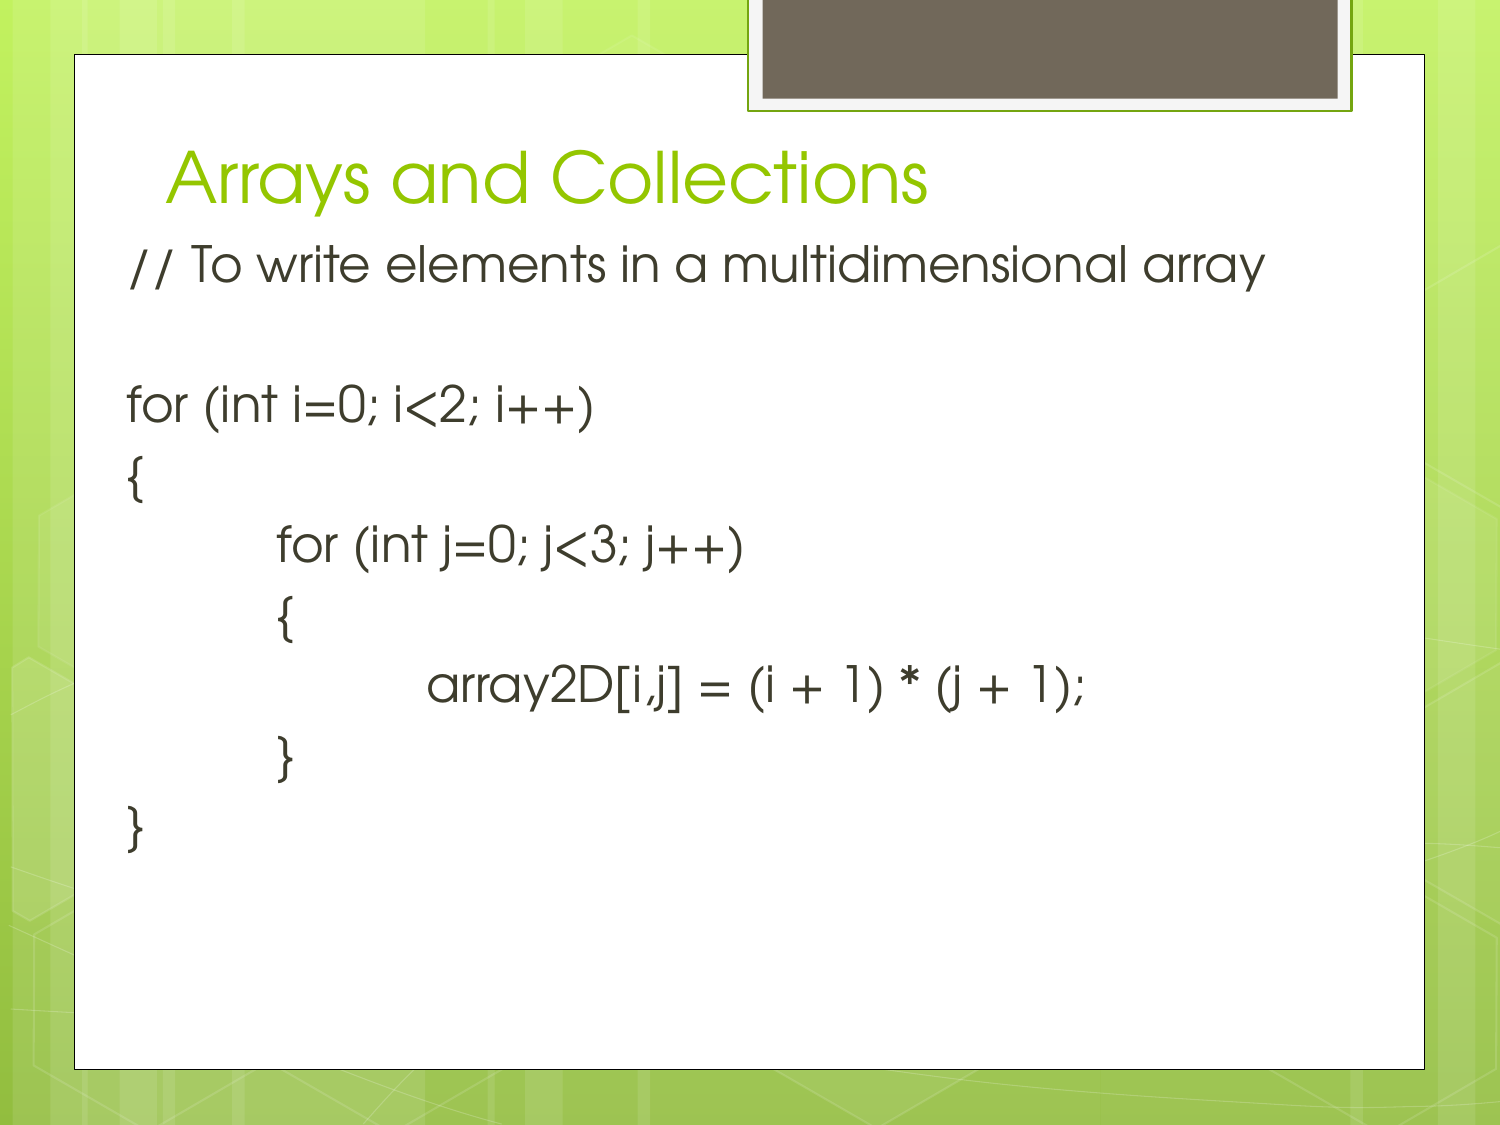

# Arrays and Collections
// To write elements in a multidimensional array

for (int i=0; i<2; i++)
{
	for (int j=0; j<3; j++)
	{
		array2D[i,j] = (i + 1) * (j + 1);
	}
}